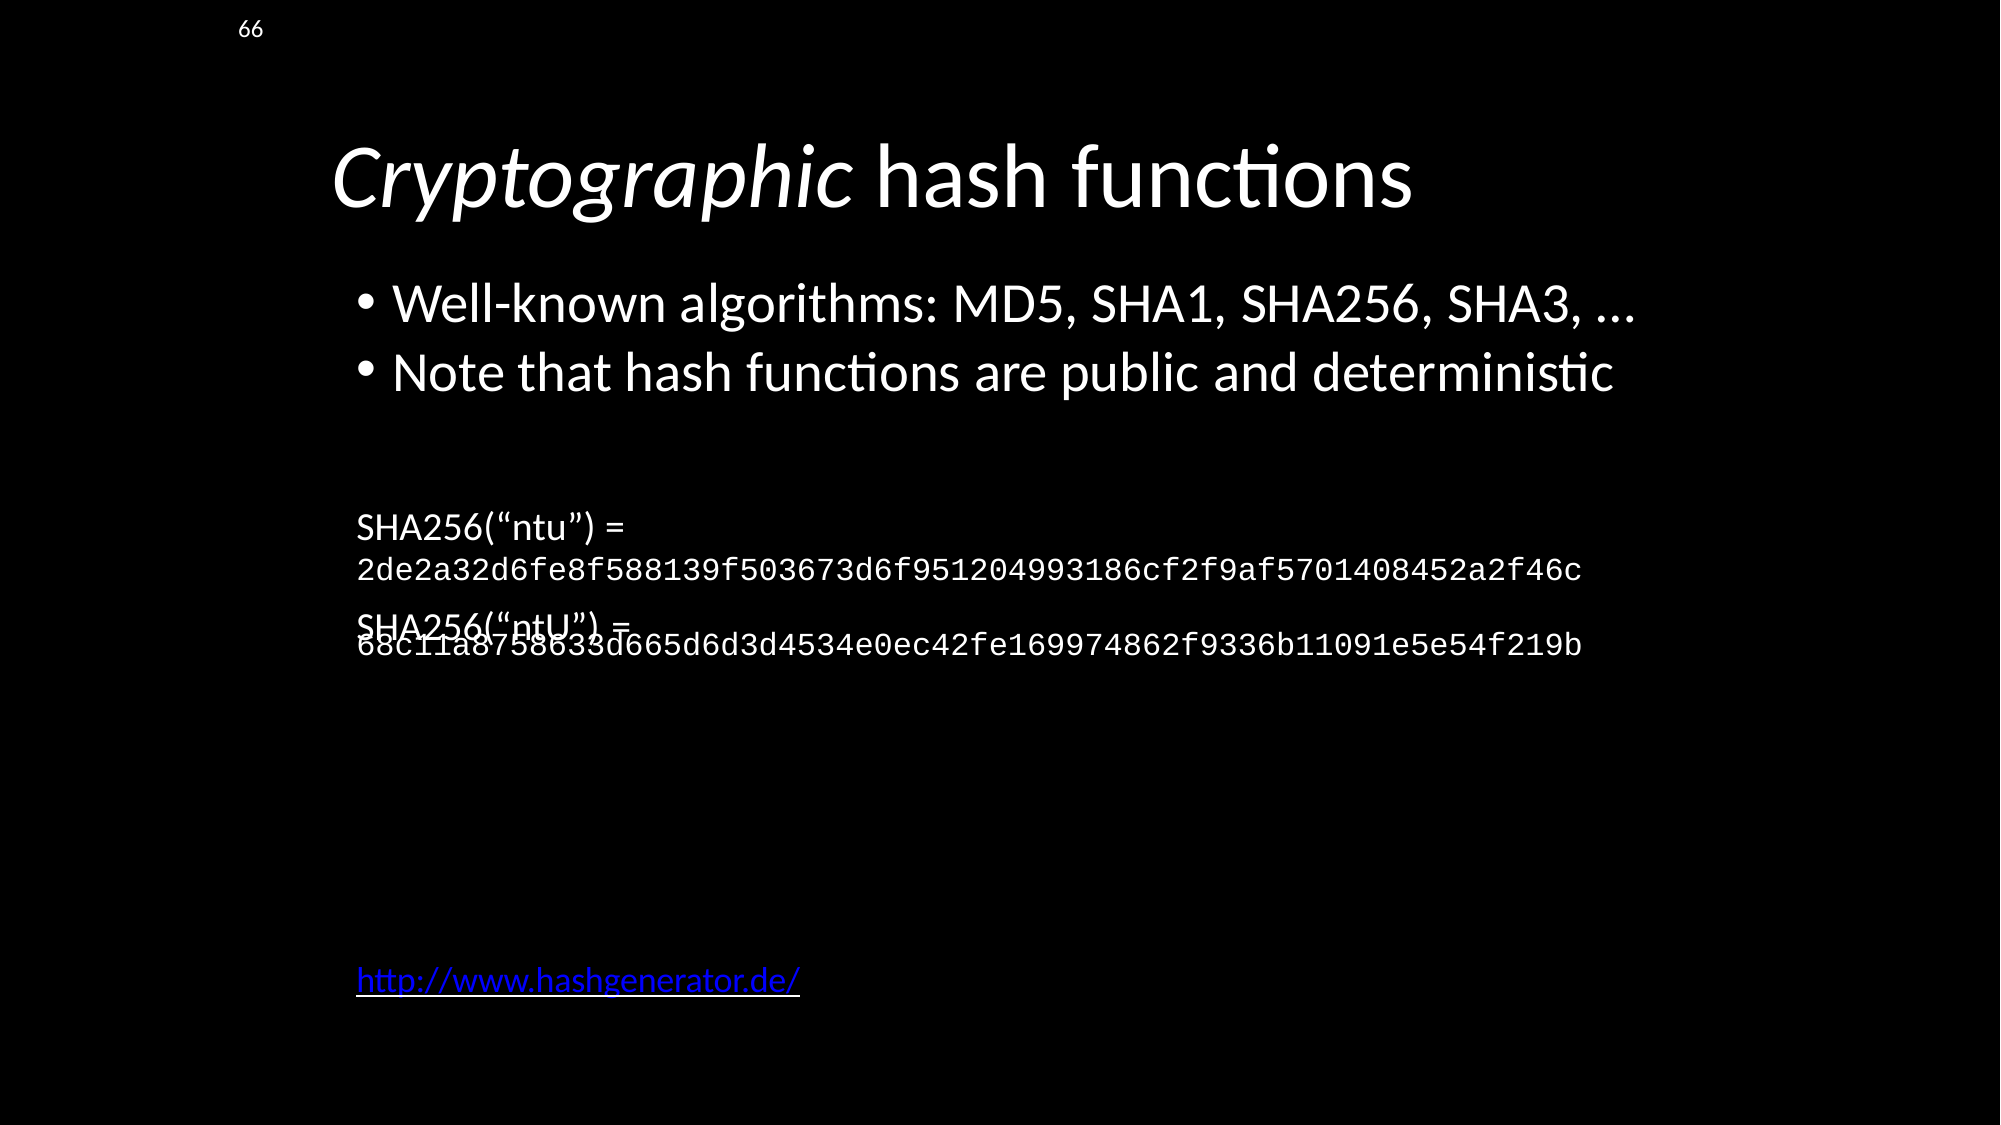

66
Cryptographic hash functions
Well-known algorithms: MD5, SHA1, SHA256, SHA3, …
Note that hash functions are public and deterministic
SHA256(“ntu”) =
2de2a32d6fe8f588139f503673d6f951204993186cf2f9af5701408452a2f46c

SHA256(“ntU”) =
68c11a8758633d665d6d3d4534e0ec42fe169974862f9336b11091e5e54f219b

http://www.hashgenerator.de/